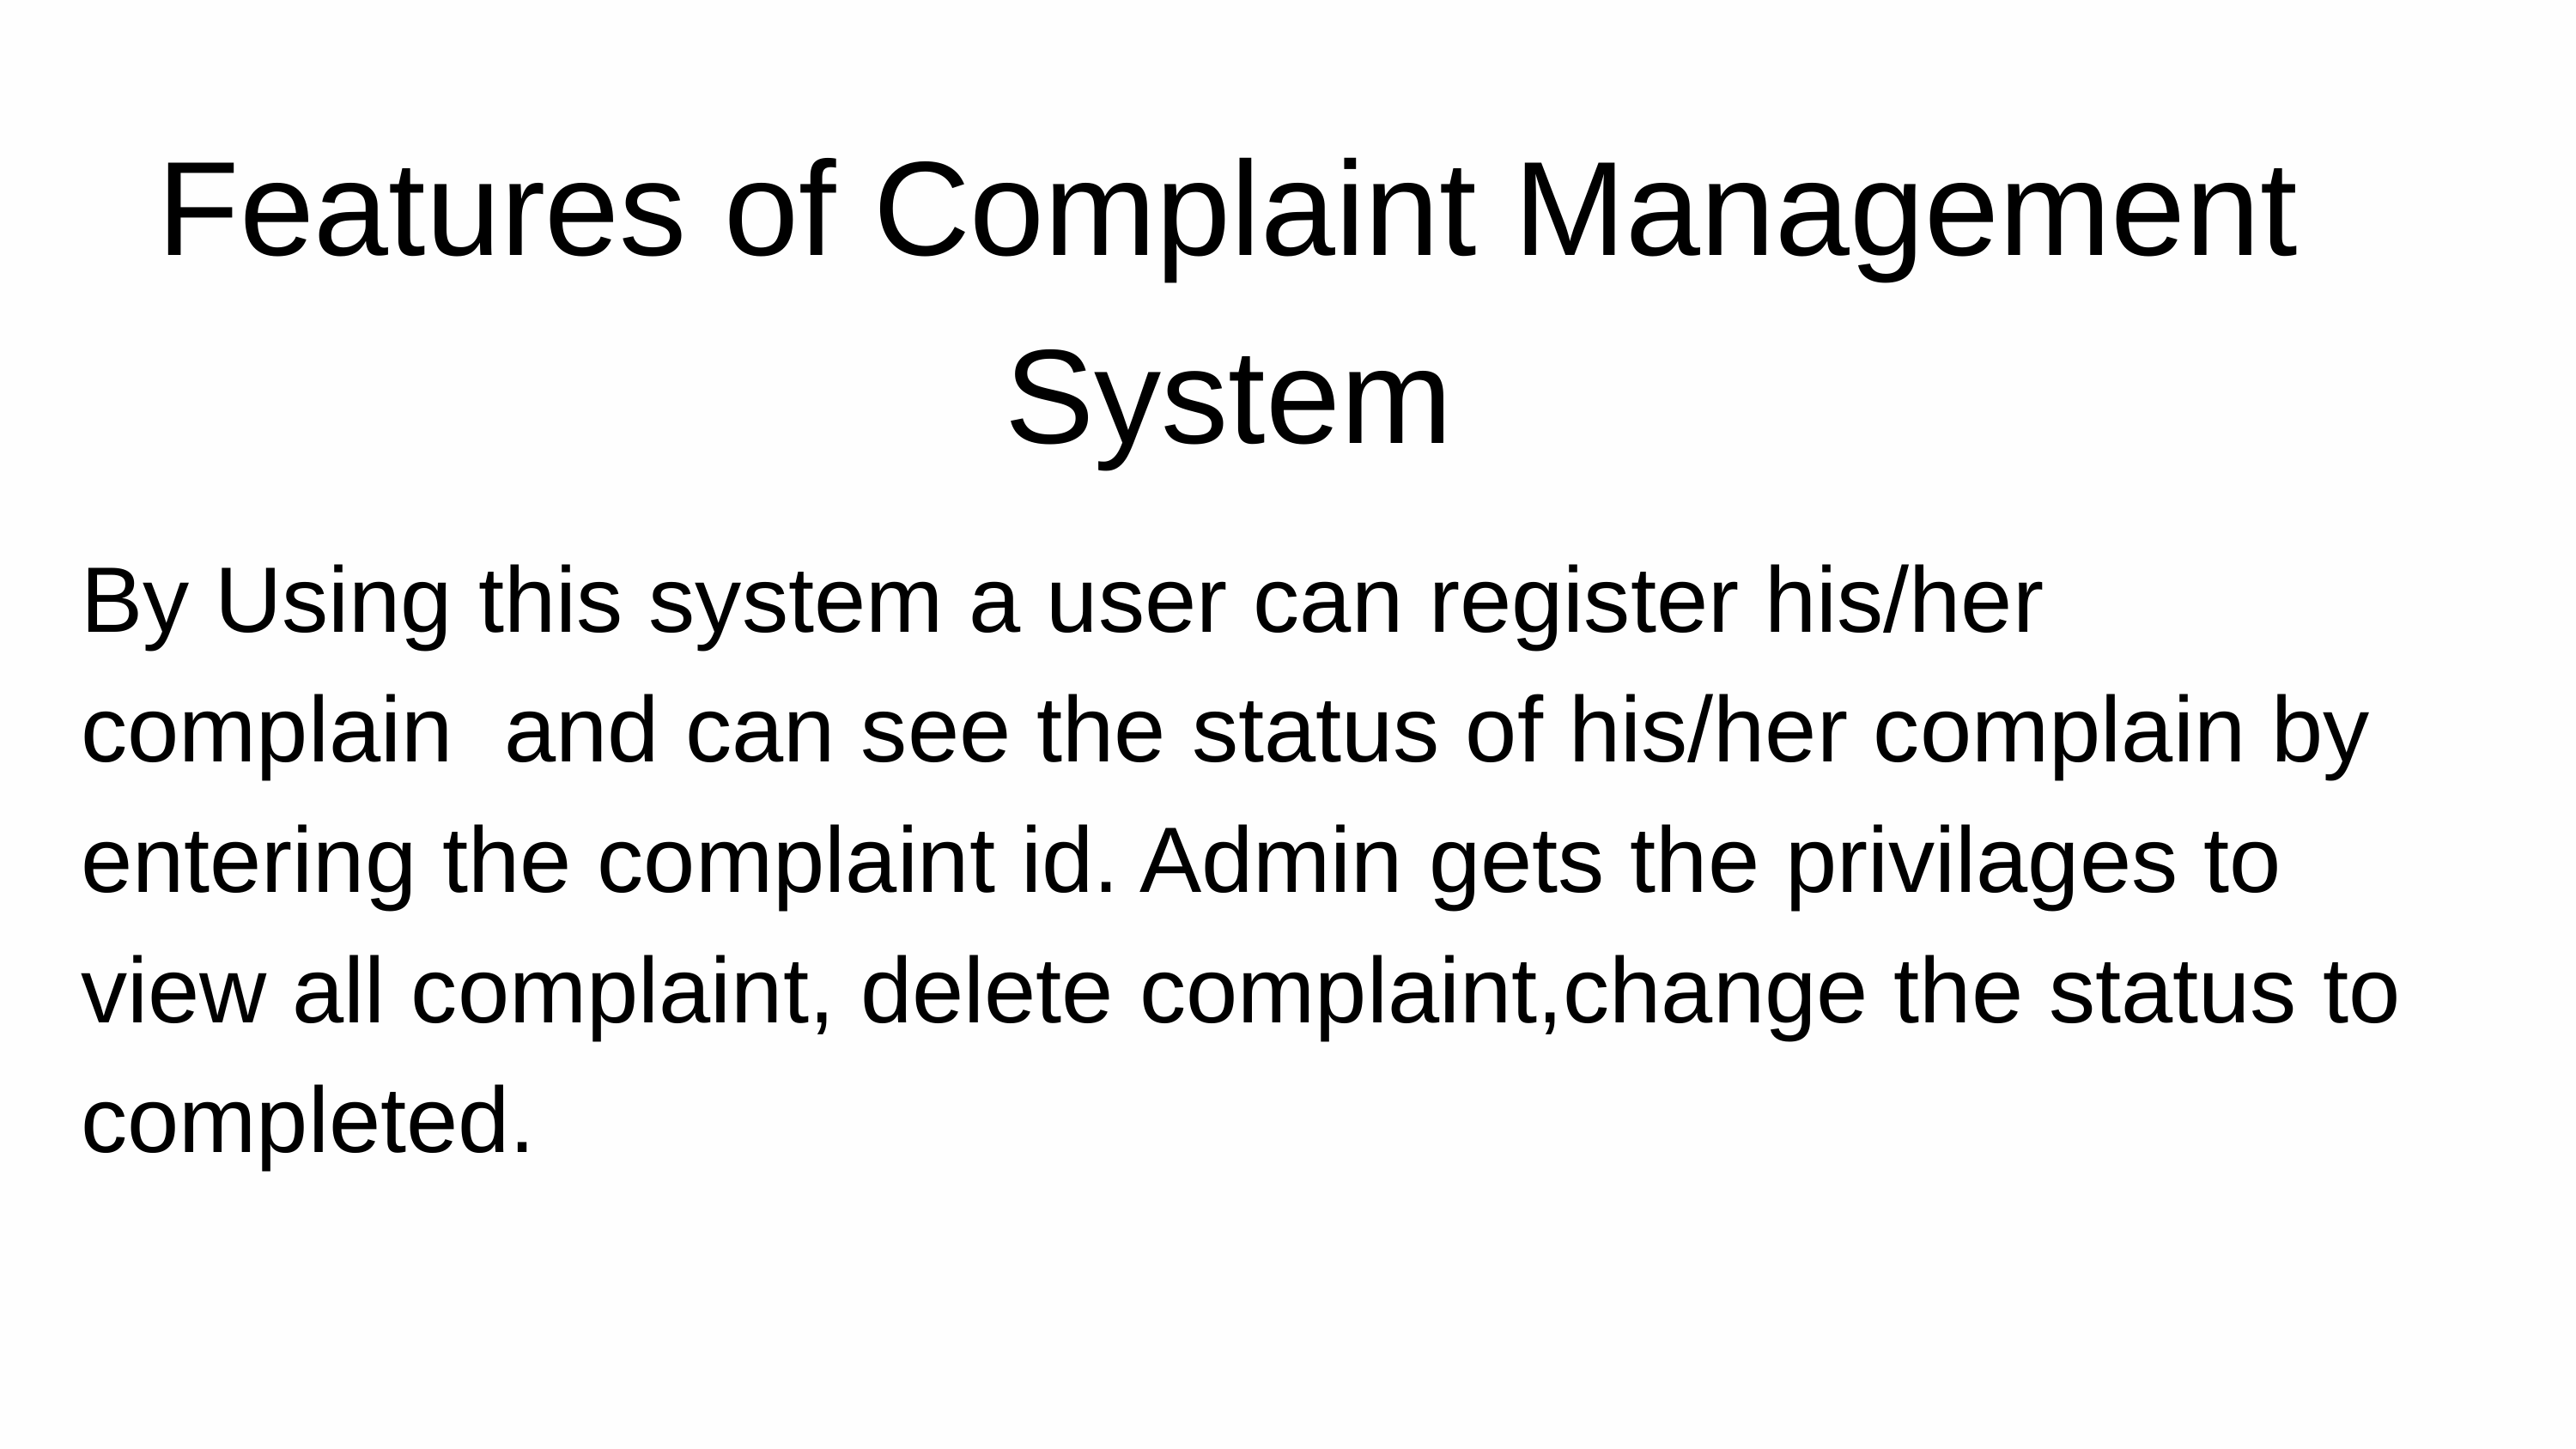

Features of Complaint Management System
By Using this system a user can register his/her complain  and can see the status of his/her complain by entering the complaint id. Admin gets the privilages to view all complaint, delete complaint,change the status to completed.